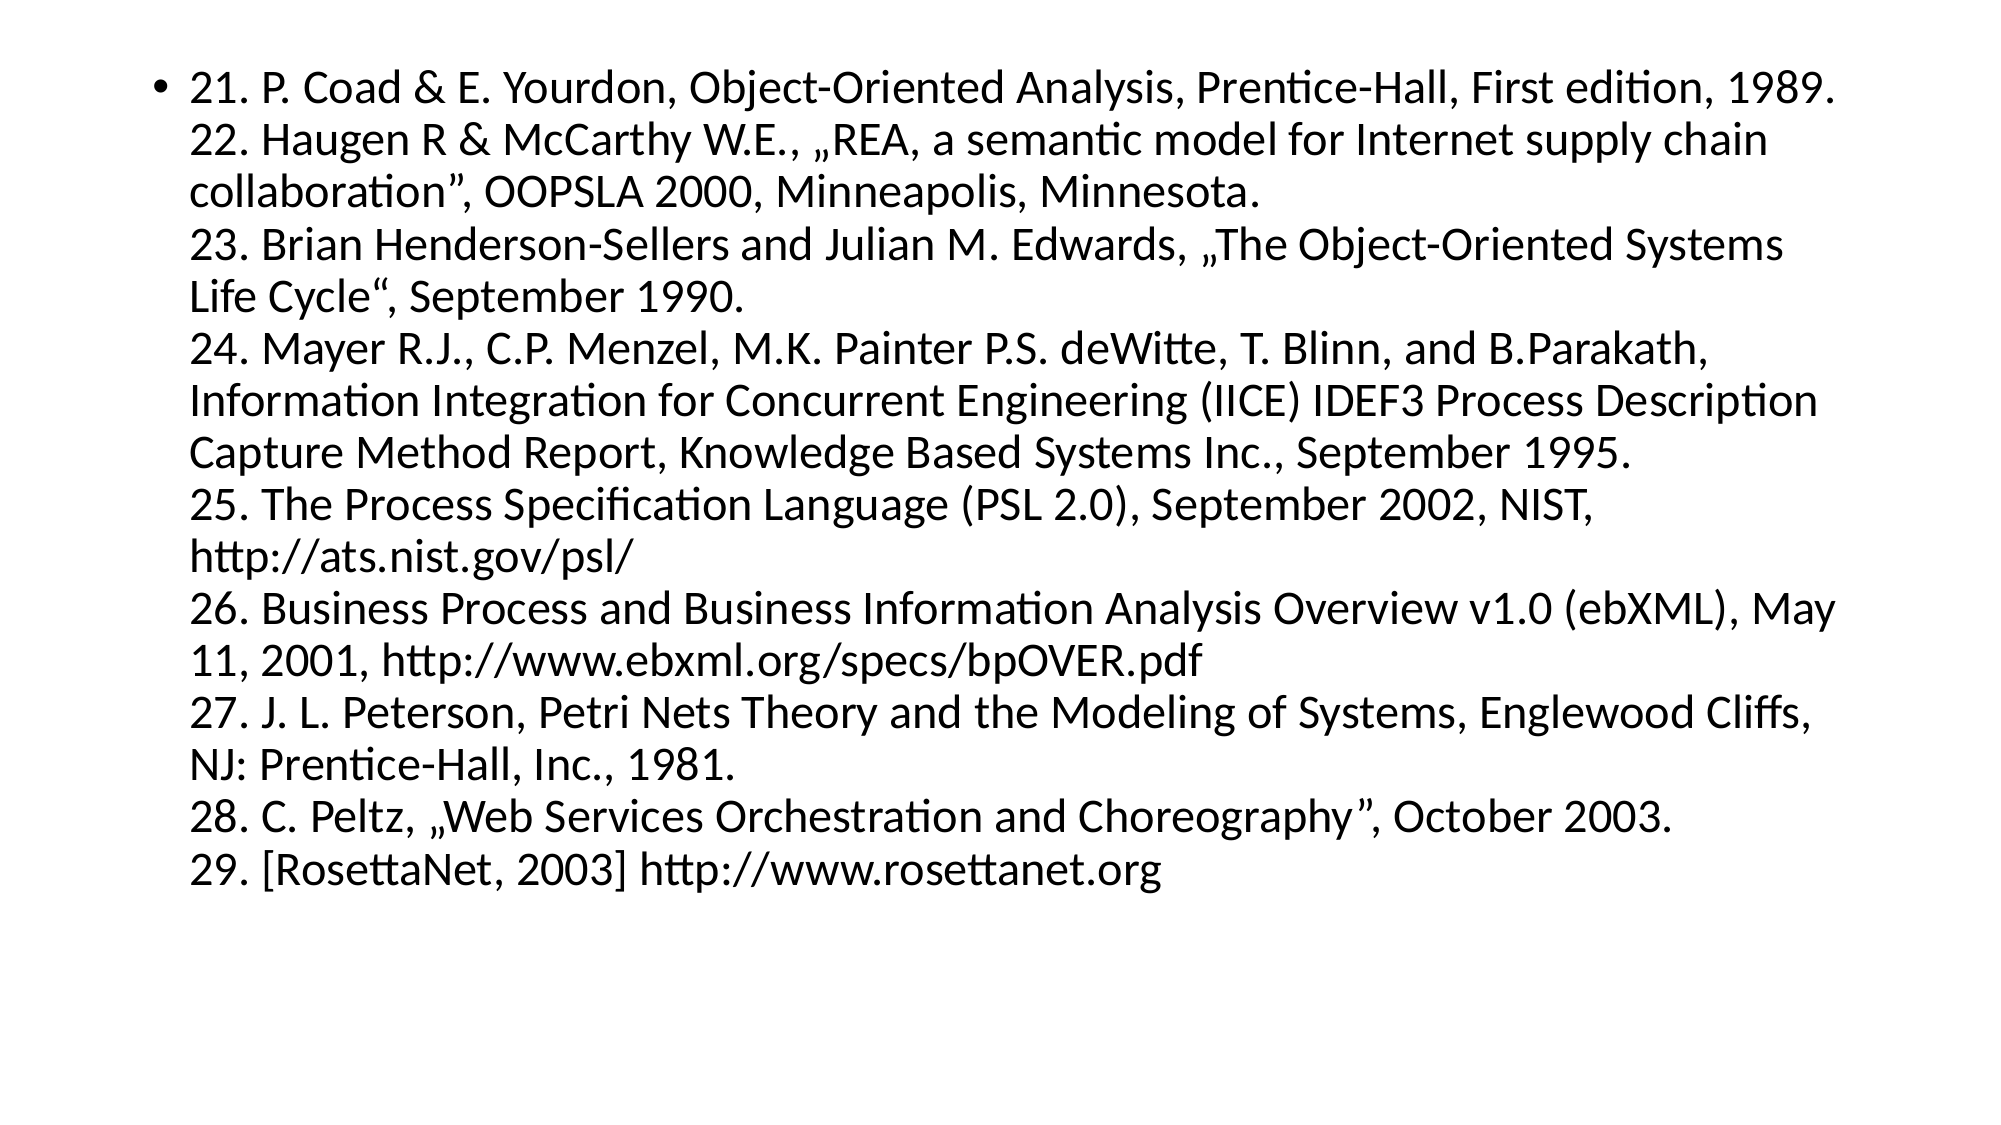

21. P. Coad & E. Yourdon, Object-Oriented Analysis, Prentice-Hall, First edition, 1989.
22. Haugen R & McCarthy W.E., „REA, a semantic model for Internet supply chain
collaboration”, OOPSLA 2000, Minneapolis, Minnesota.
23. Brian Henderson-Sellers and Julian M. Edwards, „The Object-Oriented Systems Life Cycle“, September 1990.
24. Mayer R.J., C.P. Menzel, M.K. Painter P.S. deWitte, T. Blinn, and B.Parakath,
Information Integration for Concurrent Engineering (IICE) IDEF3 Process Description Capture Method Report, Knowledge Based Systems Inc., September 1995.
25. The Process Specification Language (PSL 2.0), September 2002, NIST, http://ats.nist.gov/psl/
26. Business Process and Business Information Analysis Overview v1.0 (ebXML), May 11, 2001, http://www.ebxml.org/specs/bpOVER.pdf
27. J. L. Peterson, Petri Nets Theory and the Modeling of Systems, Englewood Cliffs, NJ: Prentice-Hall, Inc., 1981.
28. C. Peltz, „Web Services Orchestration and Choreography”, October 2003.
29. [RosettaNet, 2003] http://www.rosettanet.org